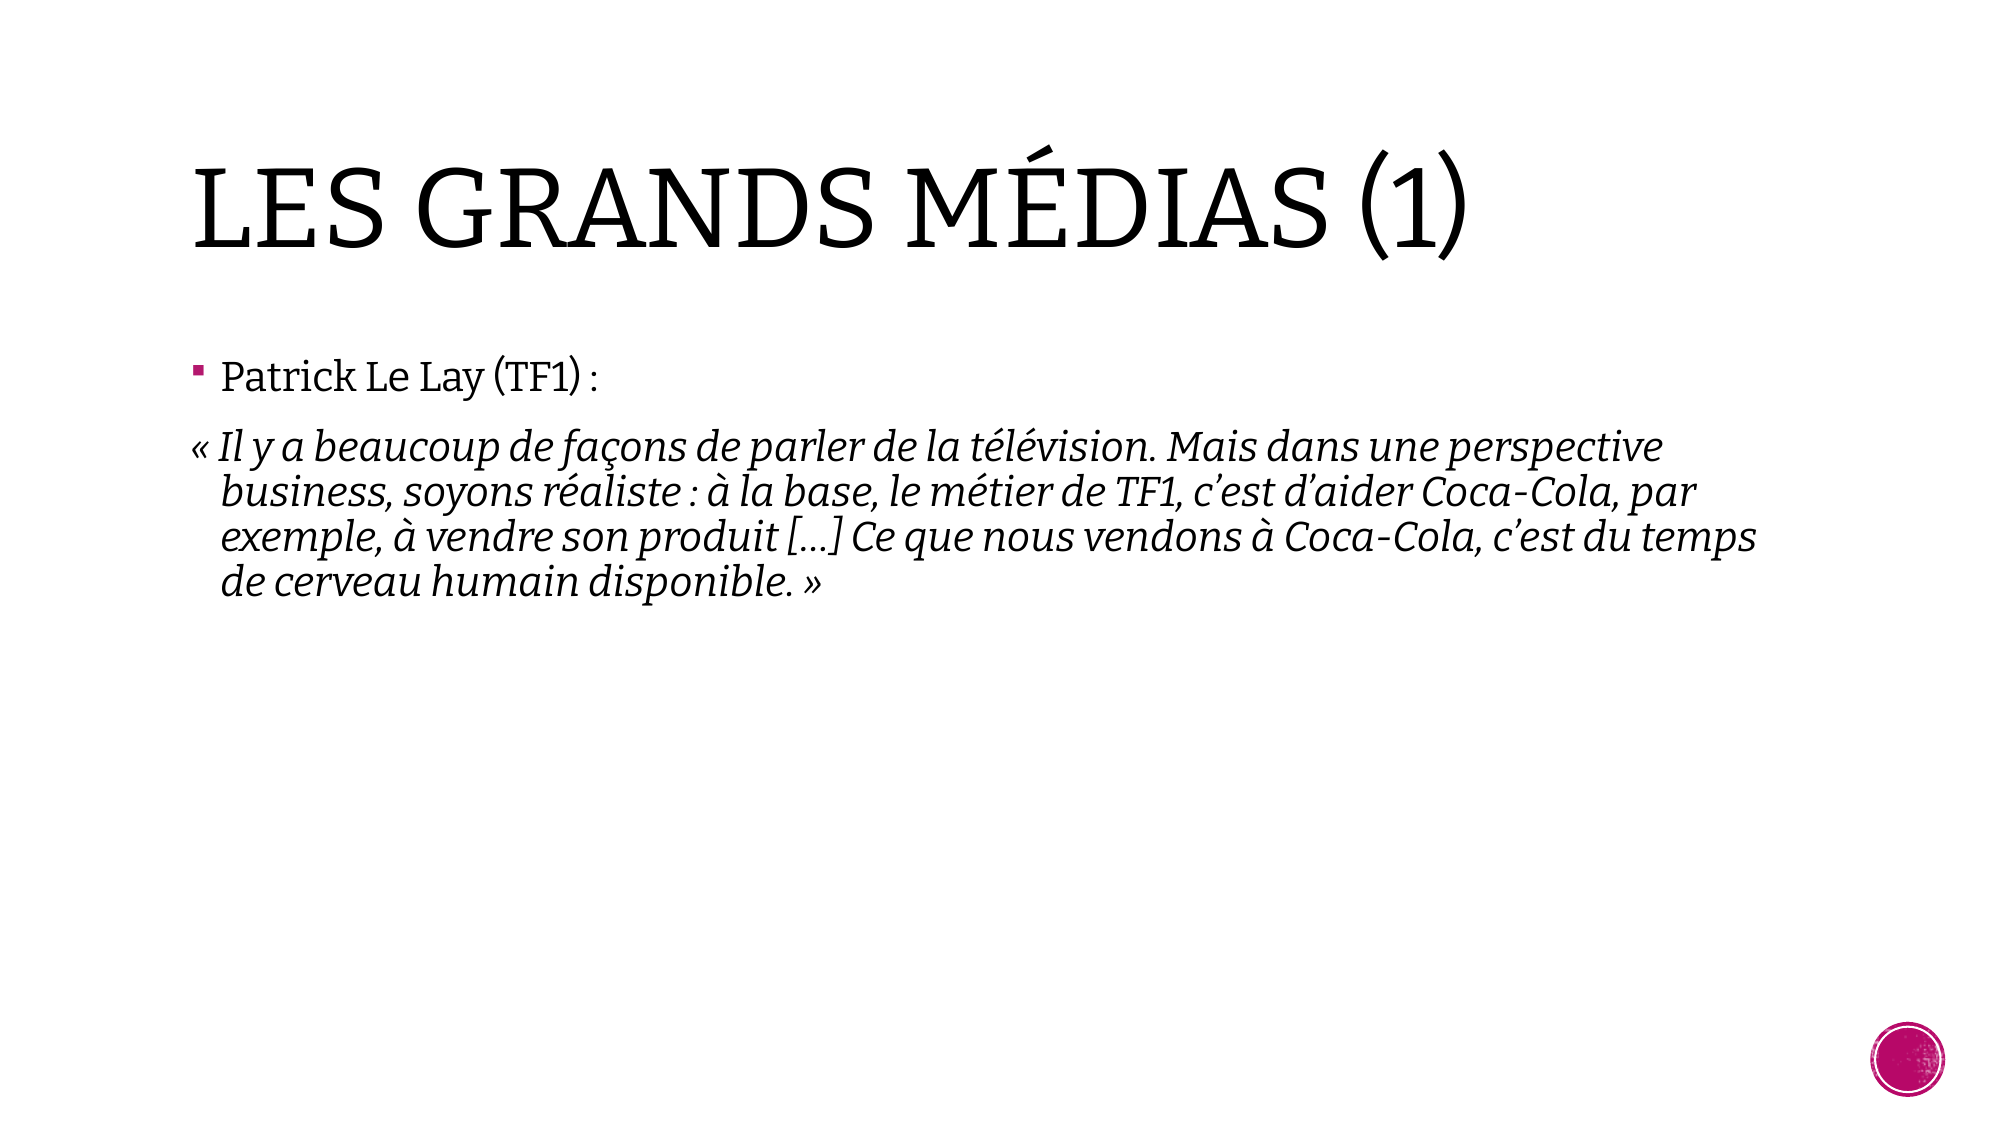

# Les grands médias (1)
Patrick Le Lay (TF1) :
« Il y a beaucoup de façons de parler de la télévision. Mais dans une perspective business, soyons réaliste : à la base, le métier de TF1, c’est d’aider Coca-Cola, par exemple, à vendre son produit […] Ce que nous vendons à Coca-Cola, c’est du temps de cerveau humain disponible. »